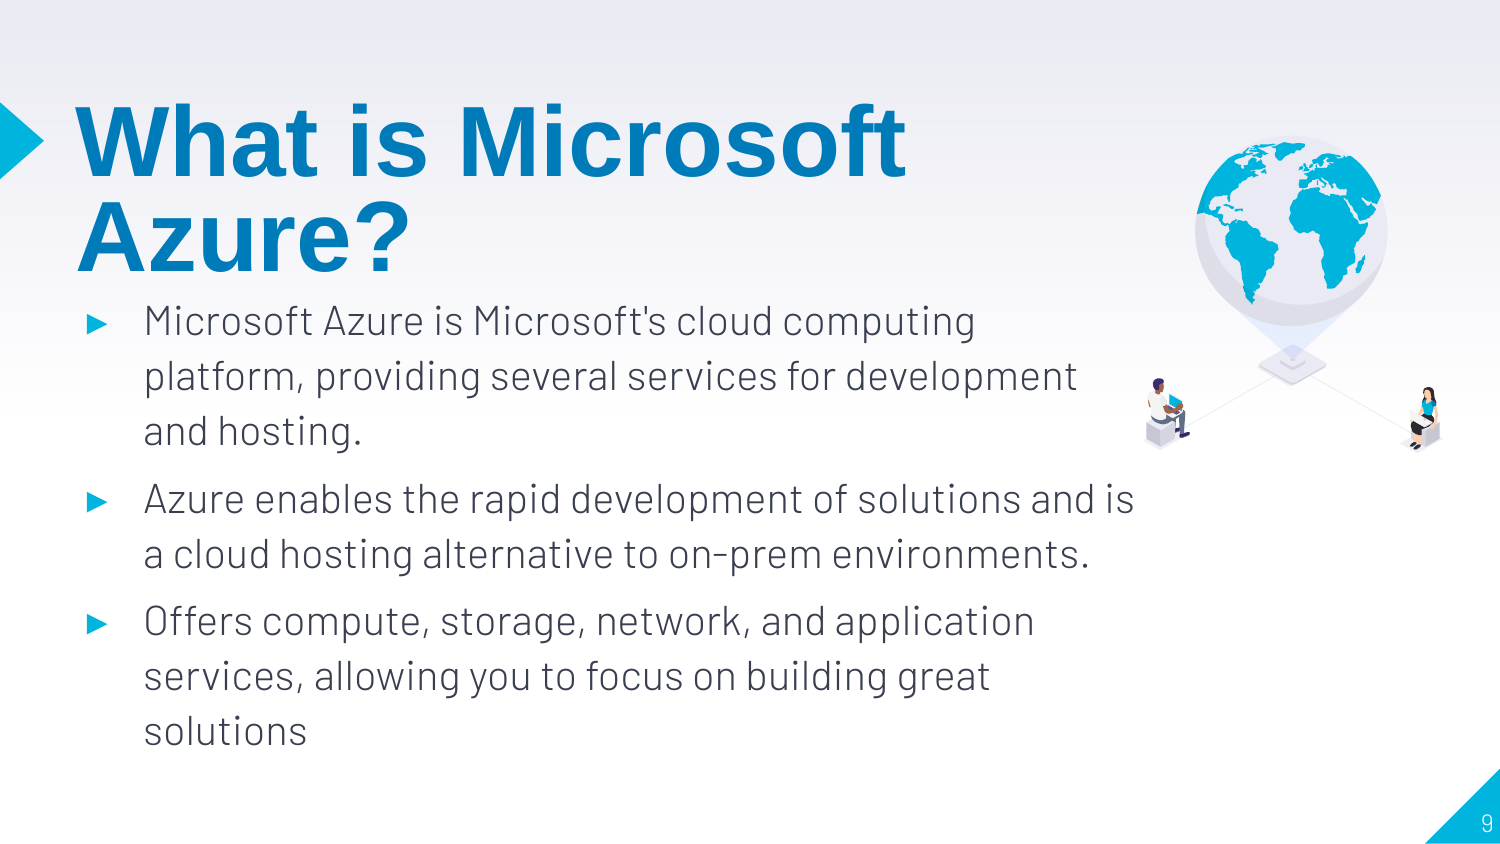

# What is Microsoft Azure?

Microsoft Azure is Microsoft's cloud computing platform, providing several services for development and hosting.
Azure enables the rapid development of solutions and is a cloud hosting alternative to on-prem environments.
Offers compute, storage, network, and application services, allowing you to focus on building great solutions
9